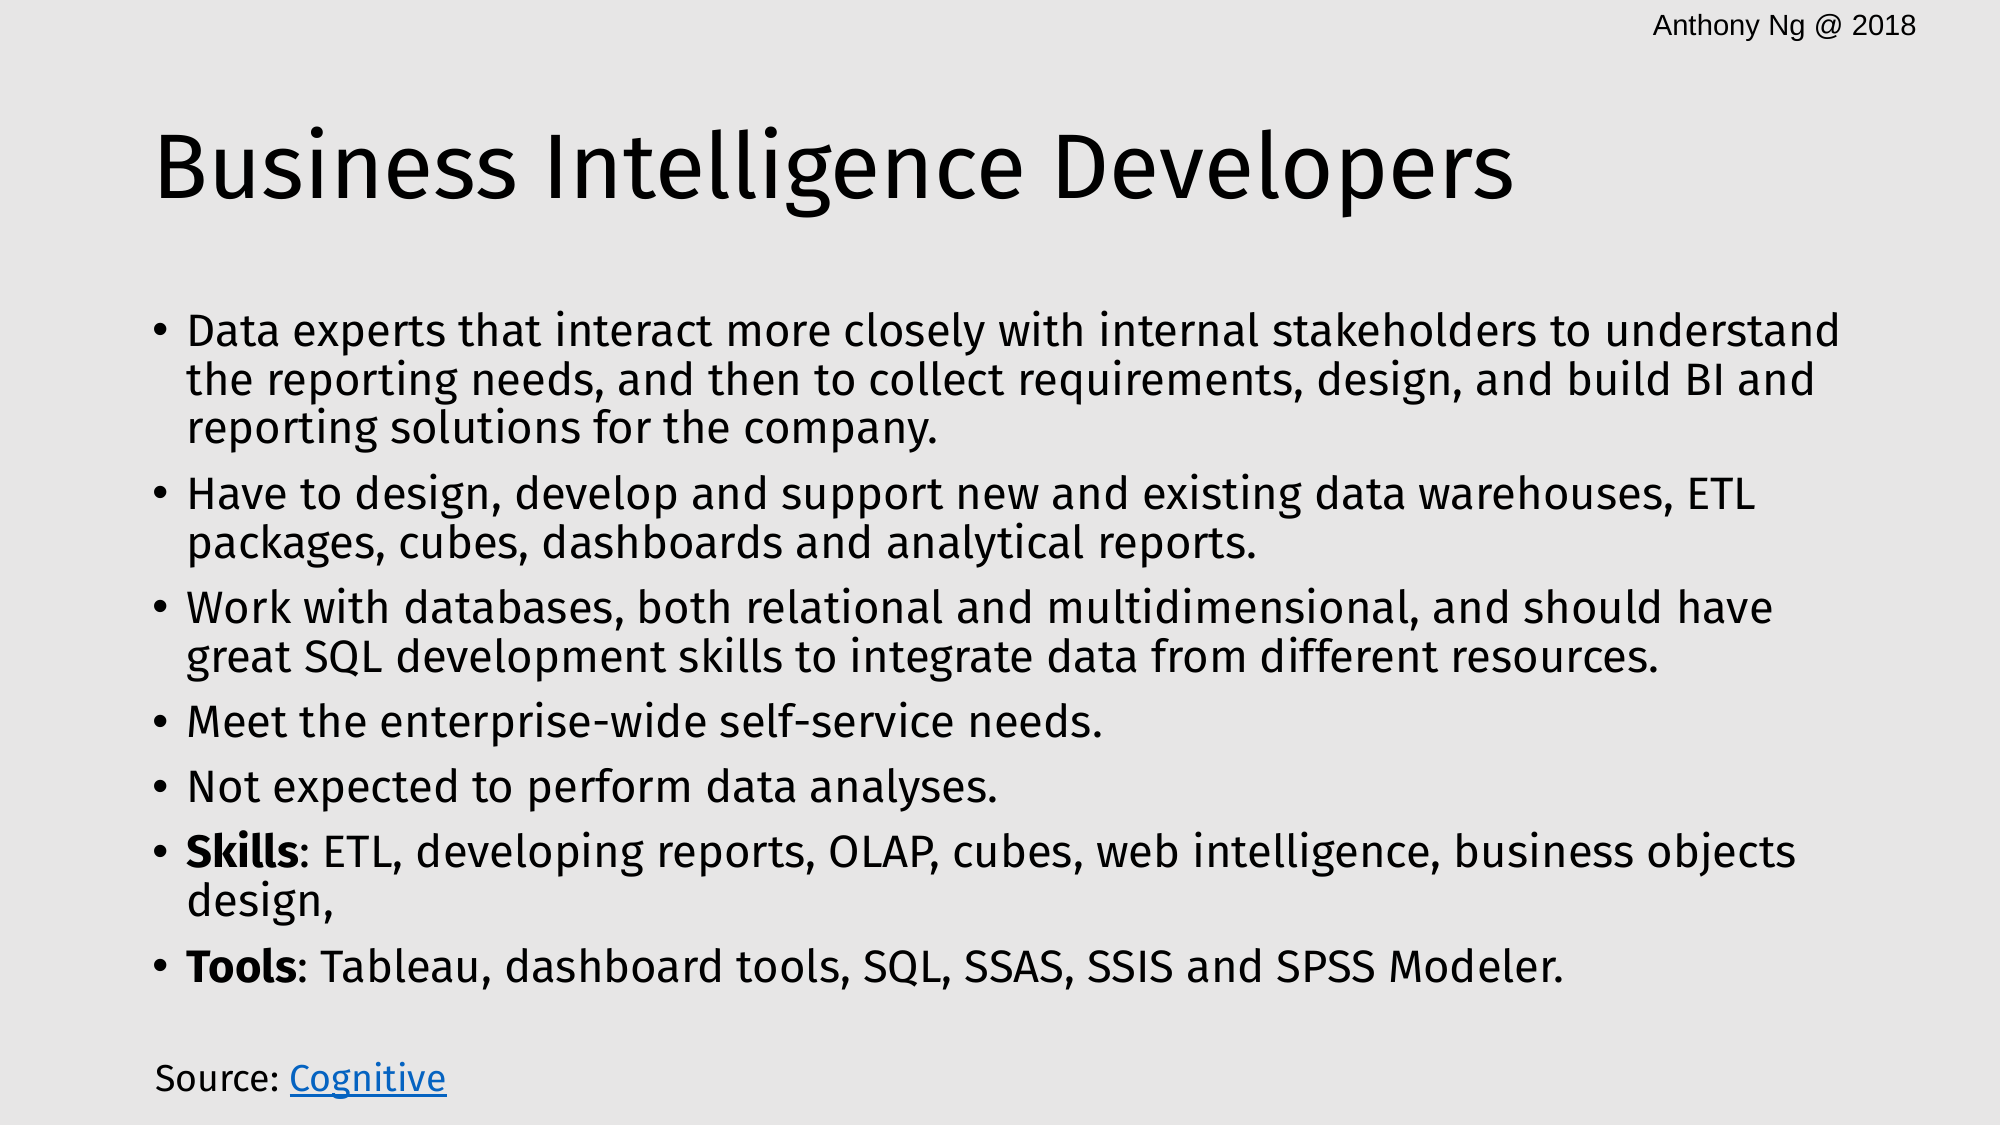

# Business Intelligence Developers
Data experts that interact more closely with internal stakeholders to understand the reporting needs, and then to collect requirements, design, and build BI and reporting solutions for the company.
Have to design, develop and support new and existing data warehouses, ETL packages, cubes, dashboards and analytical reports.
Work with databases, both relational and multidimensional, and should have great SQL development skills to integrate data from different resources.
Meet the enterprise-wide self-service needs.
Not expected to perform data analyses.
Skills: ETL, developing reports, OLAP, cubes, web intelligence, business objects design,
Tools: Tableau, dashboard tools, SQL, SSAS, SSIS and SPSS Modeler.
Source: Cognitive